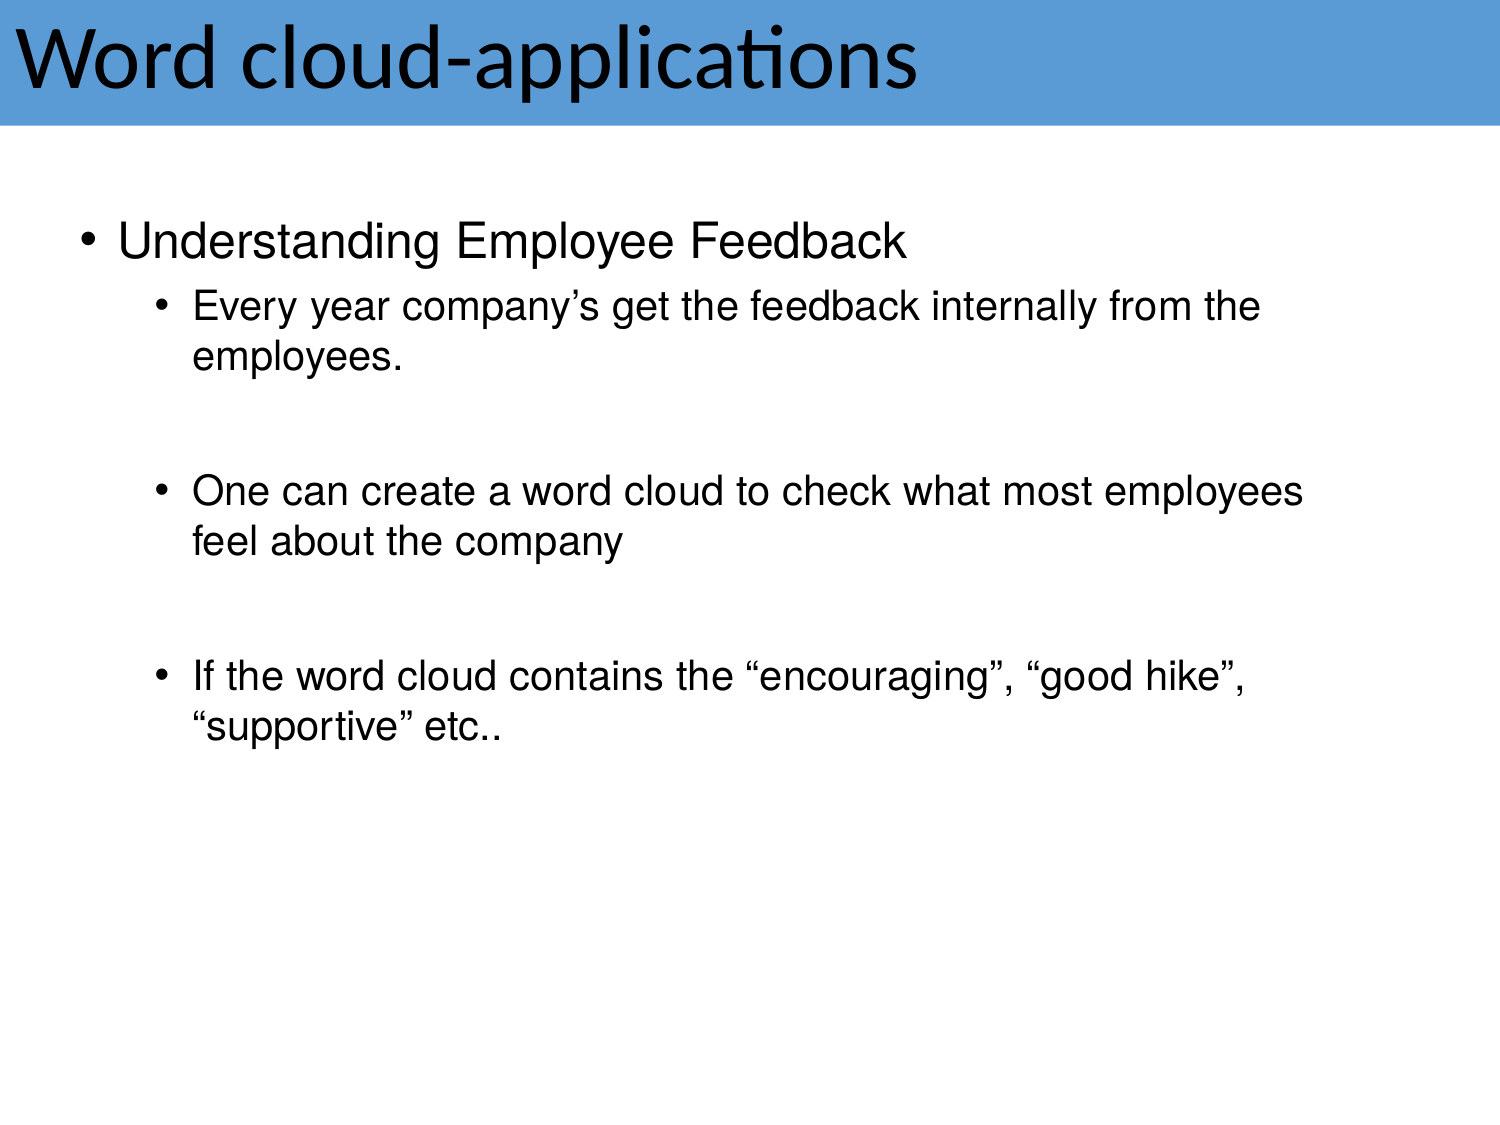

# Word cloud-applications
Understanding Employee Feedback
Every year company’s get the feedback internally from the employees.

One can create a word cloud to check what most employees feel about the company

If the word cloud contains the “encouraging”, “good hike”, “supportive” etc..